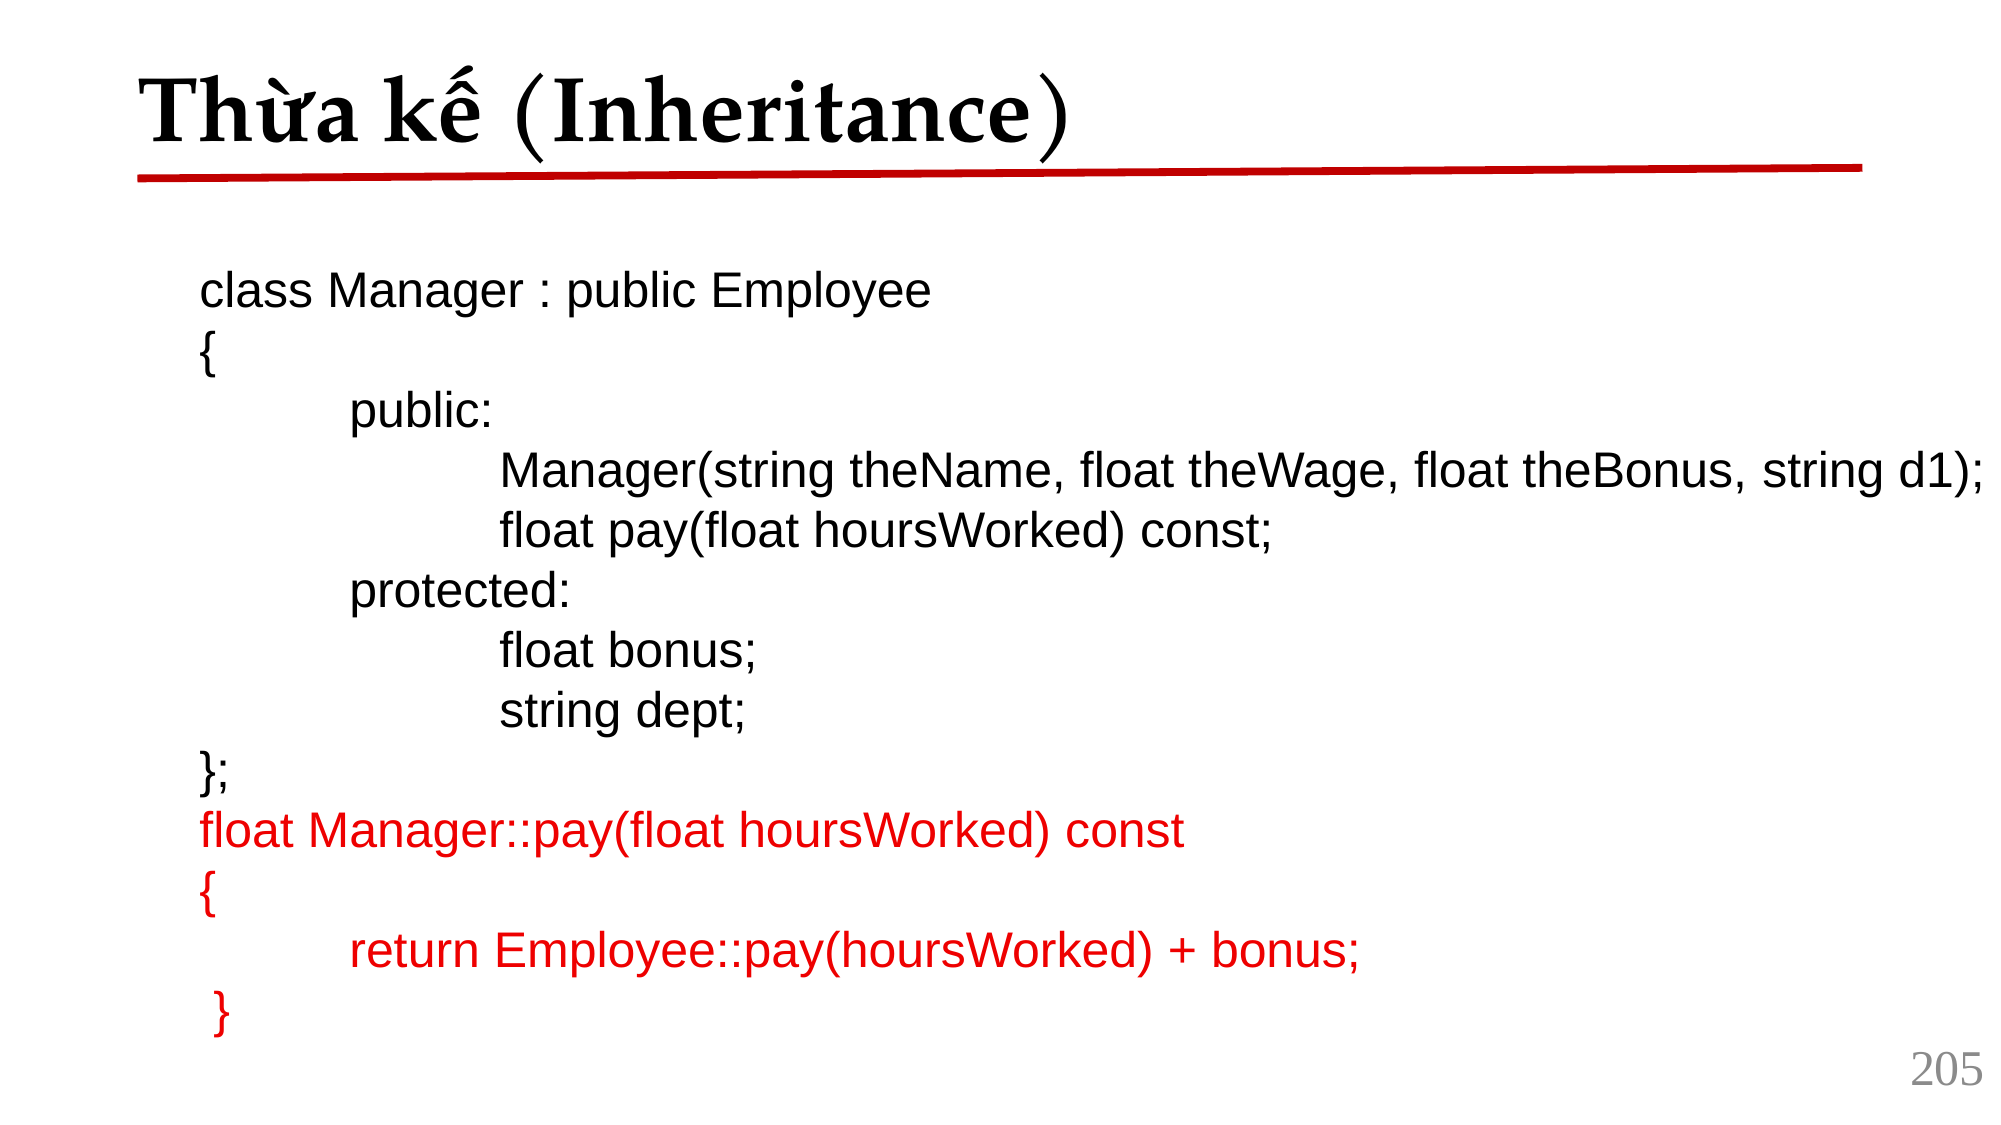

# Thừa kế (Inheritance)
class Manager : public Employee
{
	public:
		Manager(string theName, float theWage, float theBonus, string d1);
		float pay(float hoursWorked) const;
 	protected:
		float bonus;
		string dept;
};
float Manager::pay(float hoursWorked) const
{
	return Employee::pay(hoursWorked) + bonus;
 }
205